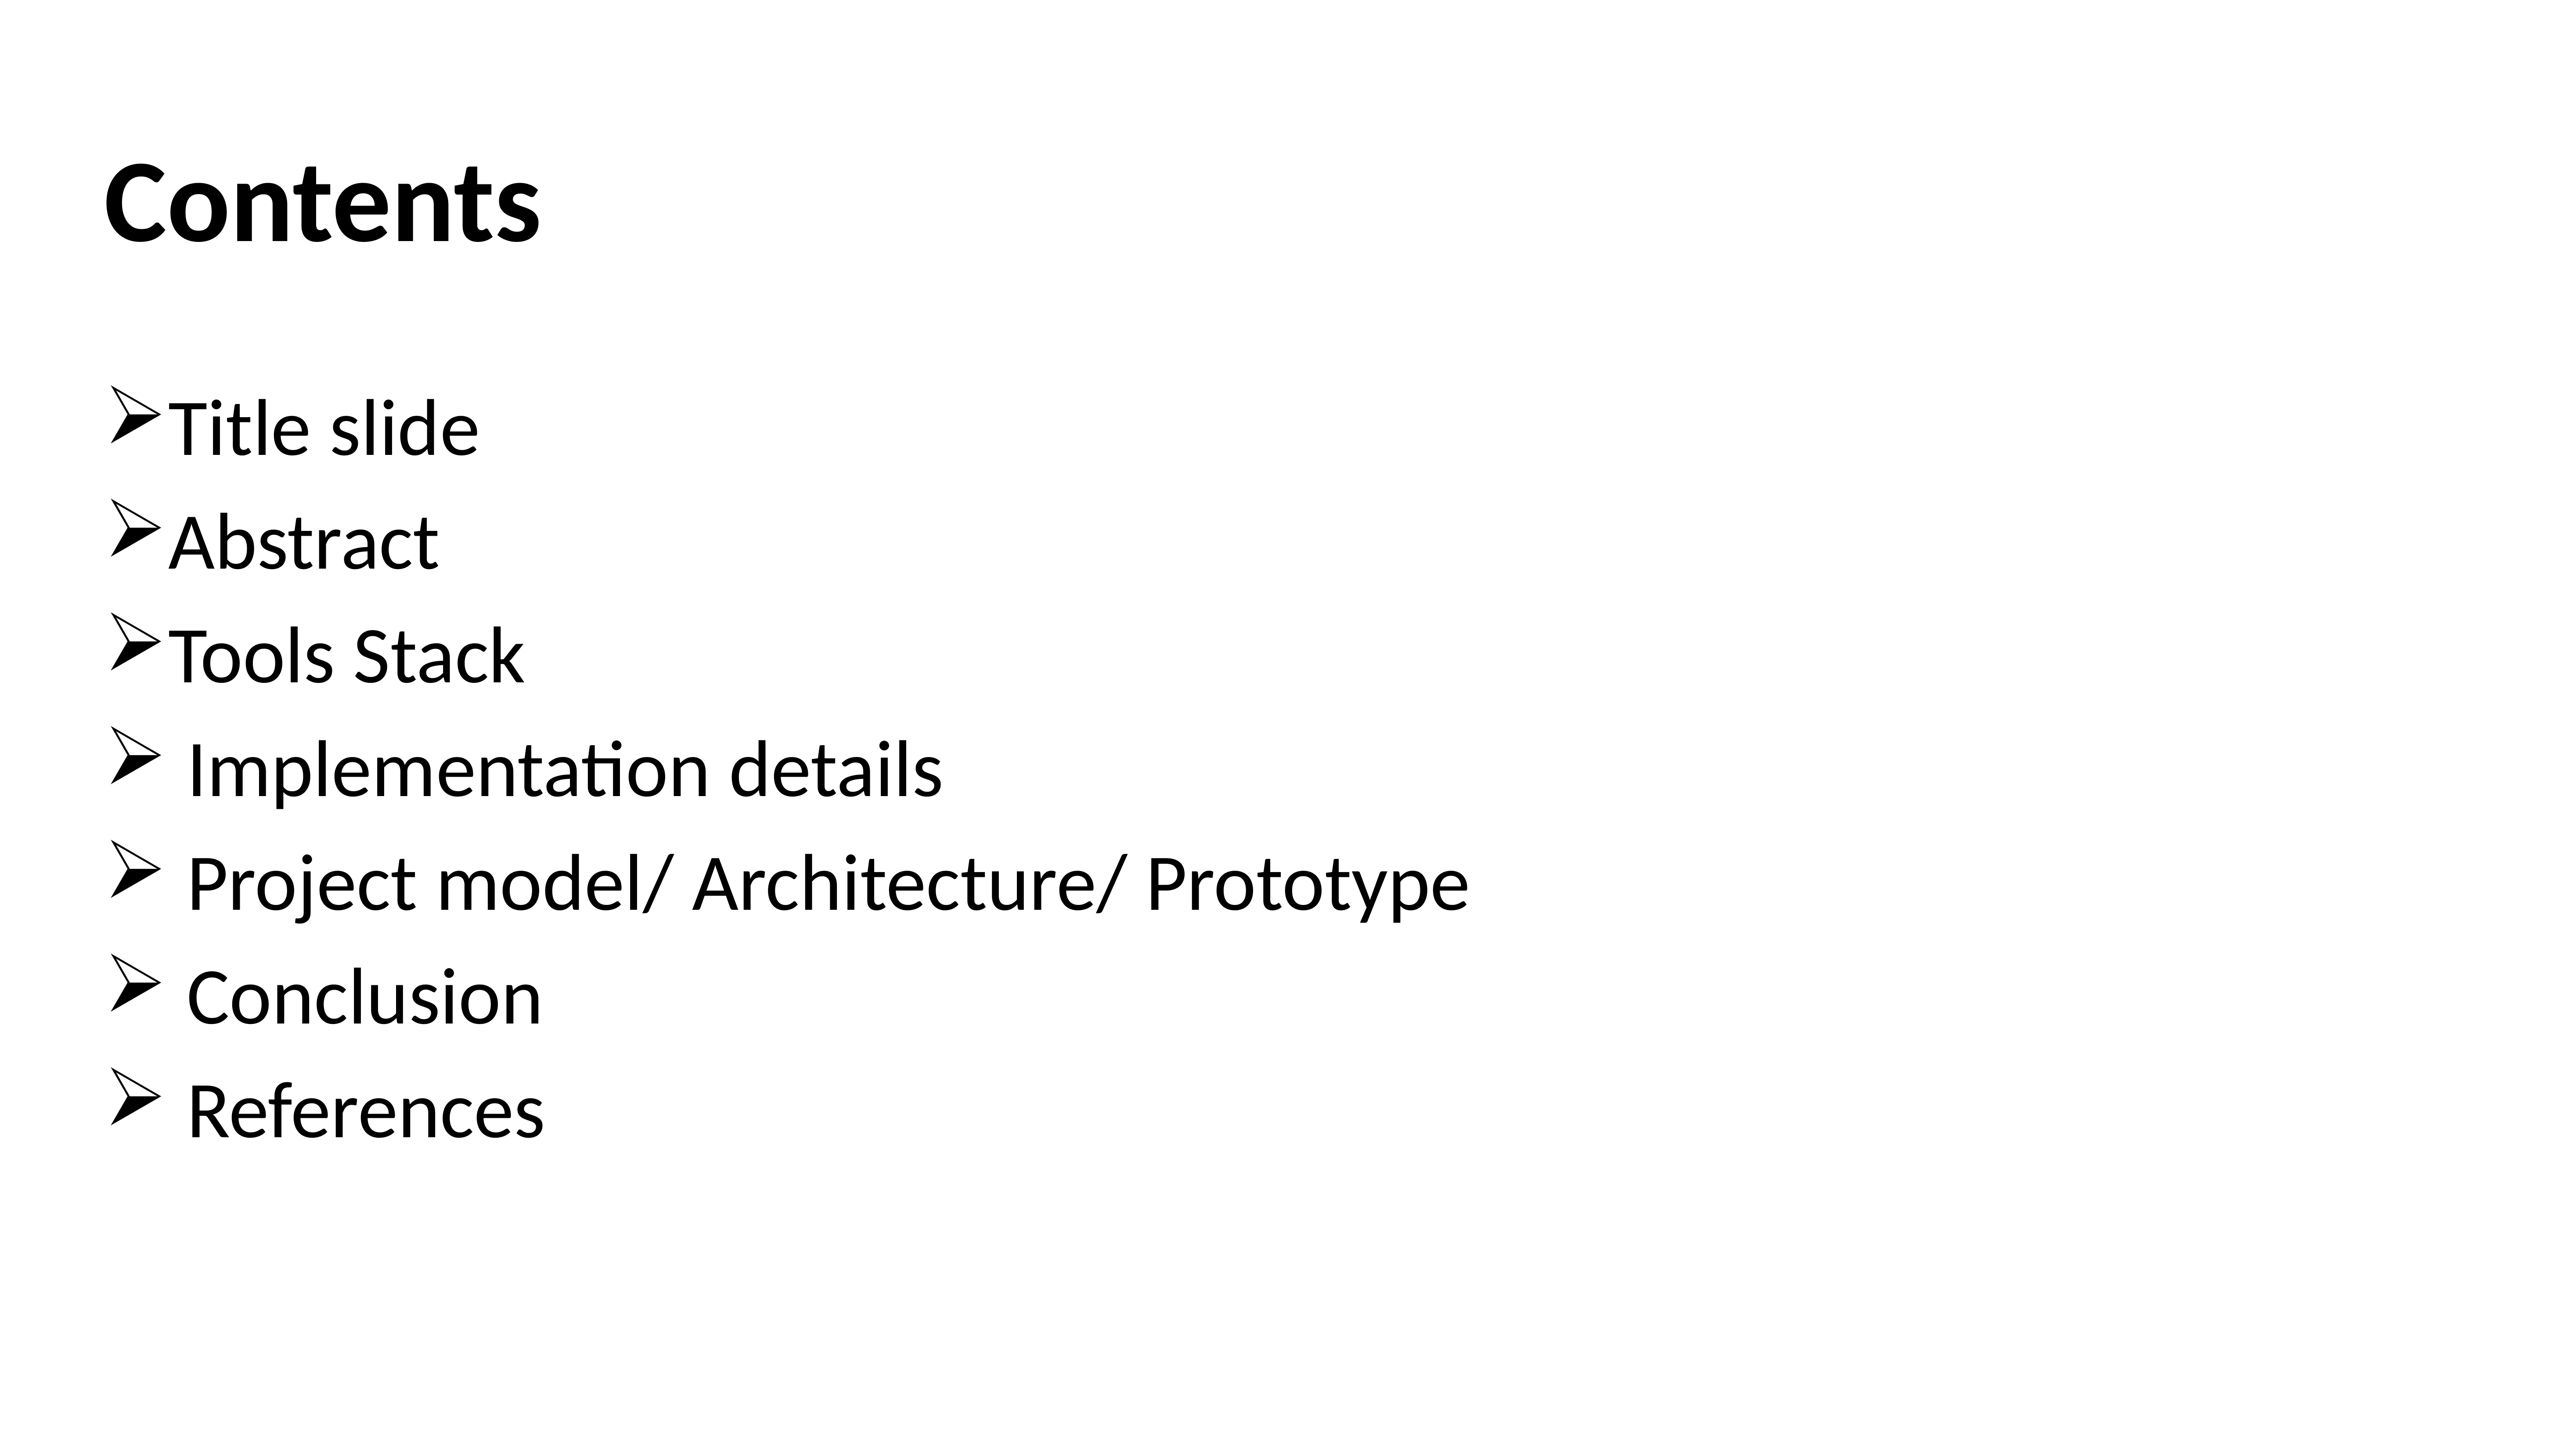

# Contents
Title slide
Abstract
Tools Stack
 Implementation details
 Project model/ Architecture/ Prototype
 Conclusion
 References